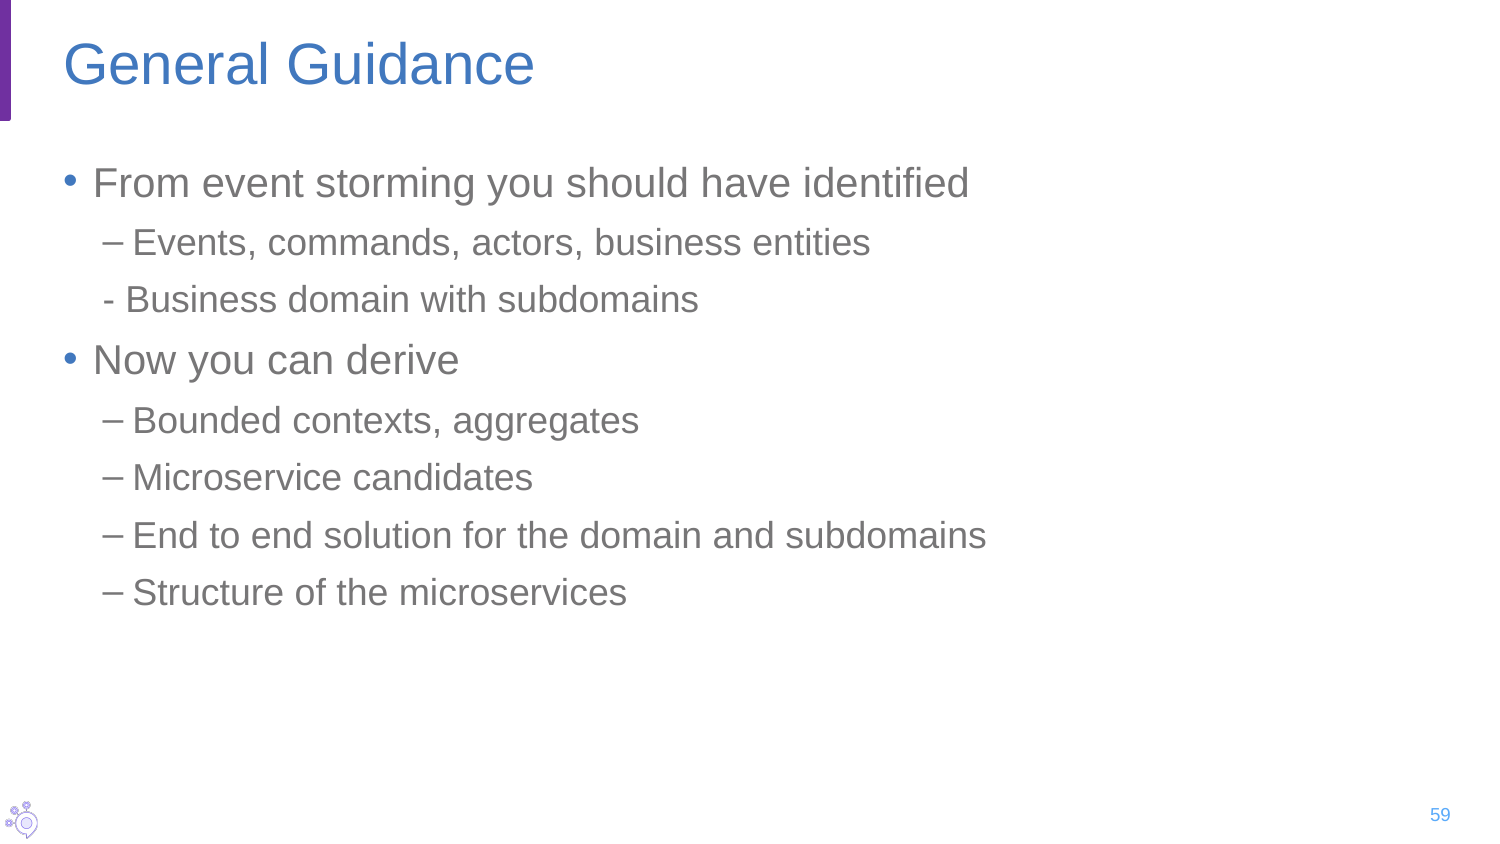

# General Guidance
From event storming you should have identified
Events, commands, actors, business entities
- Business domain with subdomains
Now you can derive
Bounded contexts, aggregates
Microservice candidates
End to end solution for the domain and subdomains
Structure of the microservices
59